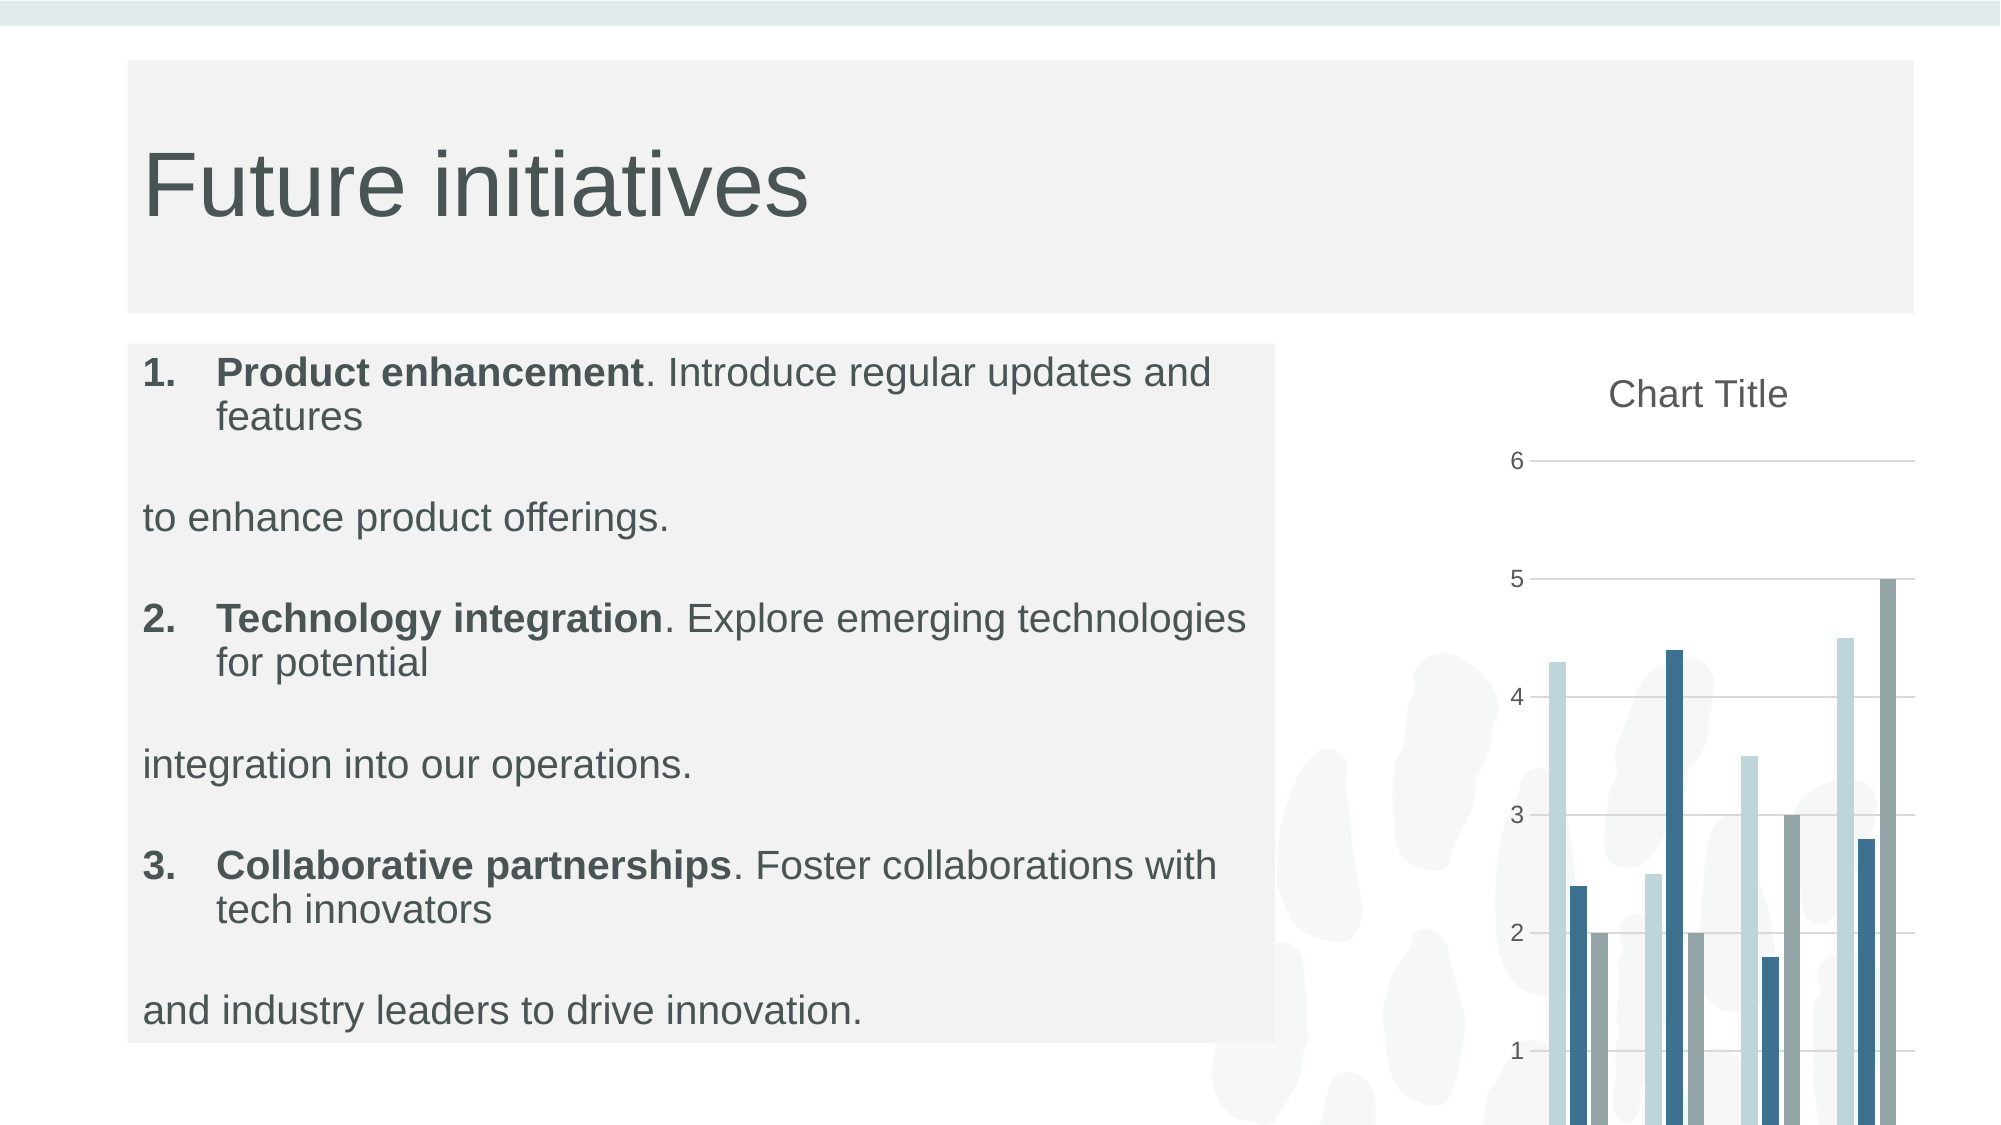

# Future initiatives

### Chart:

| Category | Series 1 | Series 2 | Series 3 |
|---|---|---|---|
| Category 1 | 4.3 | 2.4 | 2.0 |
| Category 2 | 2.5 | 4.4 | 2.0 |
| Category 3 | 3.5 | 1.8 | 3.0 |
| Category 4 | 4.5 | 2.8 | 5.0 |
Product enhancement. Introduce regular updates and features
to enhance product offerings.
Technology integration. Explore emerging technologies for potential
integration into our operations.
Collaborative partnerships. Foster collaborations with tech innovators
and industry leaders to drive innovation.

9